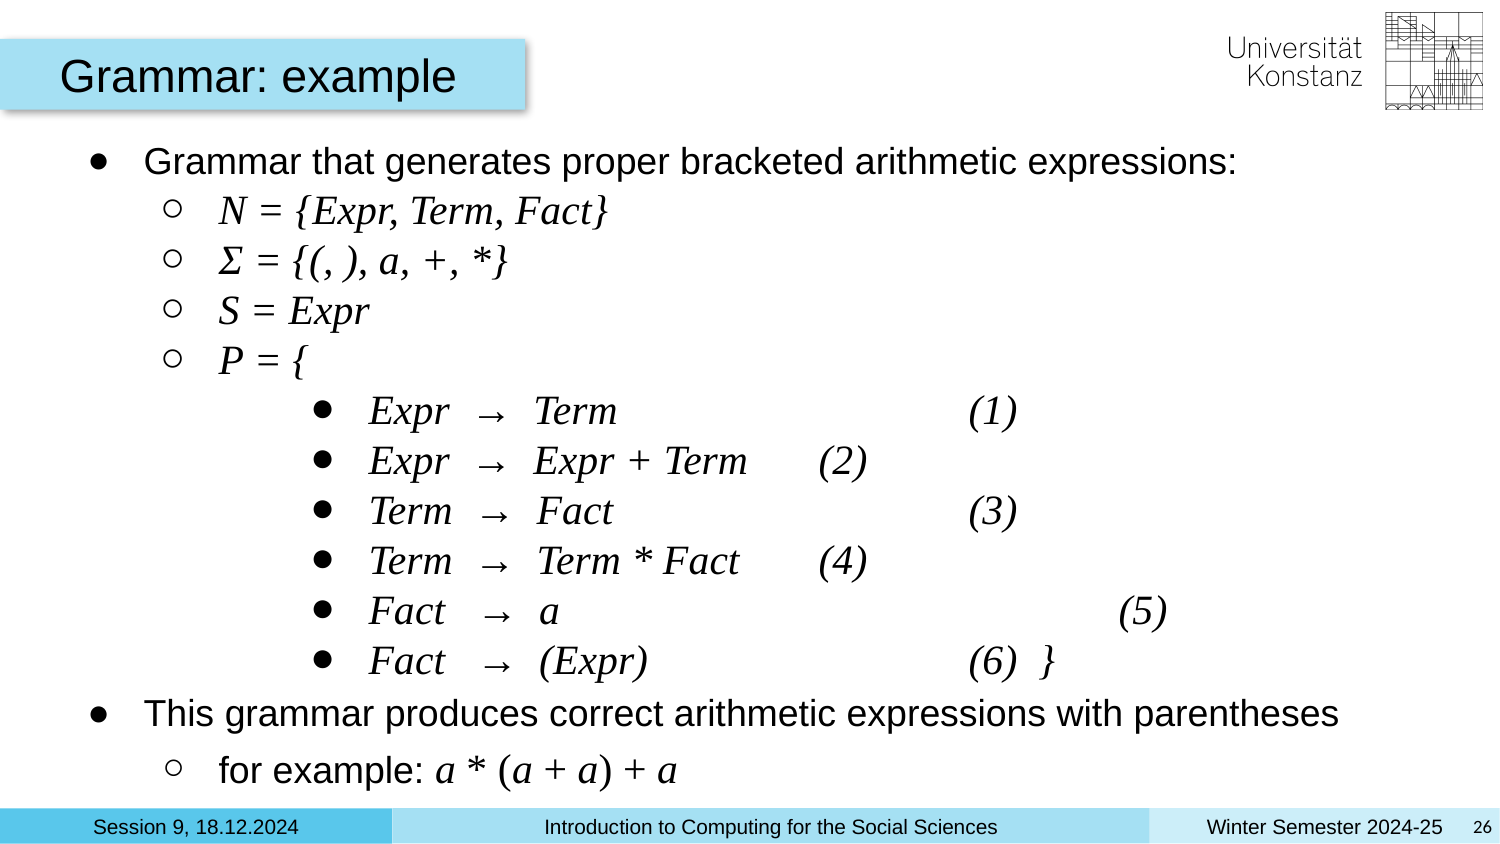

Grammar: example

Grammar that generates proper bracketed arithmetic expressions:
N = {Expr, Term, Fact}
Σ = {(, ), a, +, *}
S = Expr
P = {
Expr  →  Term 			(1)
Expr  →  Expr + Term 	(2)
Term  →  Fact 			(3)
Term  →  Term * Fact 	(4)
Fact   →  a 				(5)
Fact   →  (Expr)			(6)  }
This grammar produces correct arithmetic expressions with parentheses
for example: a * (a + a) + a